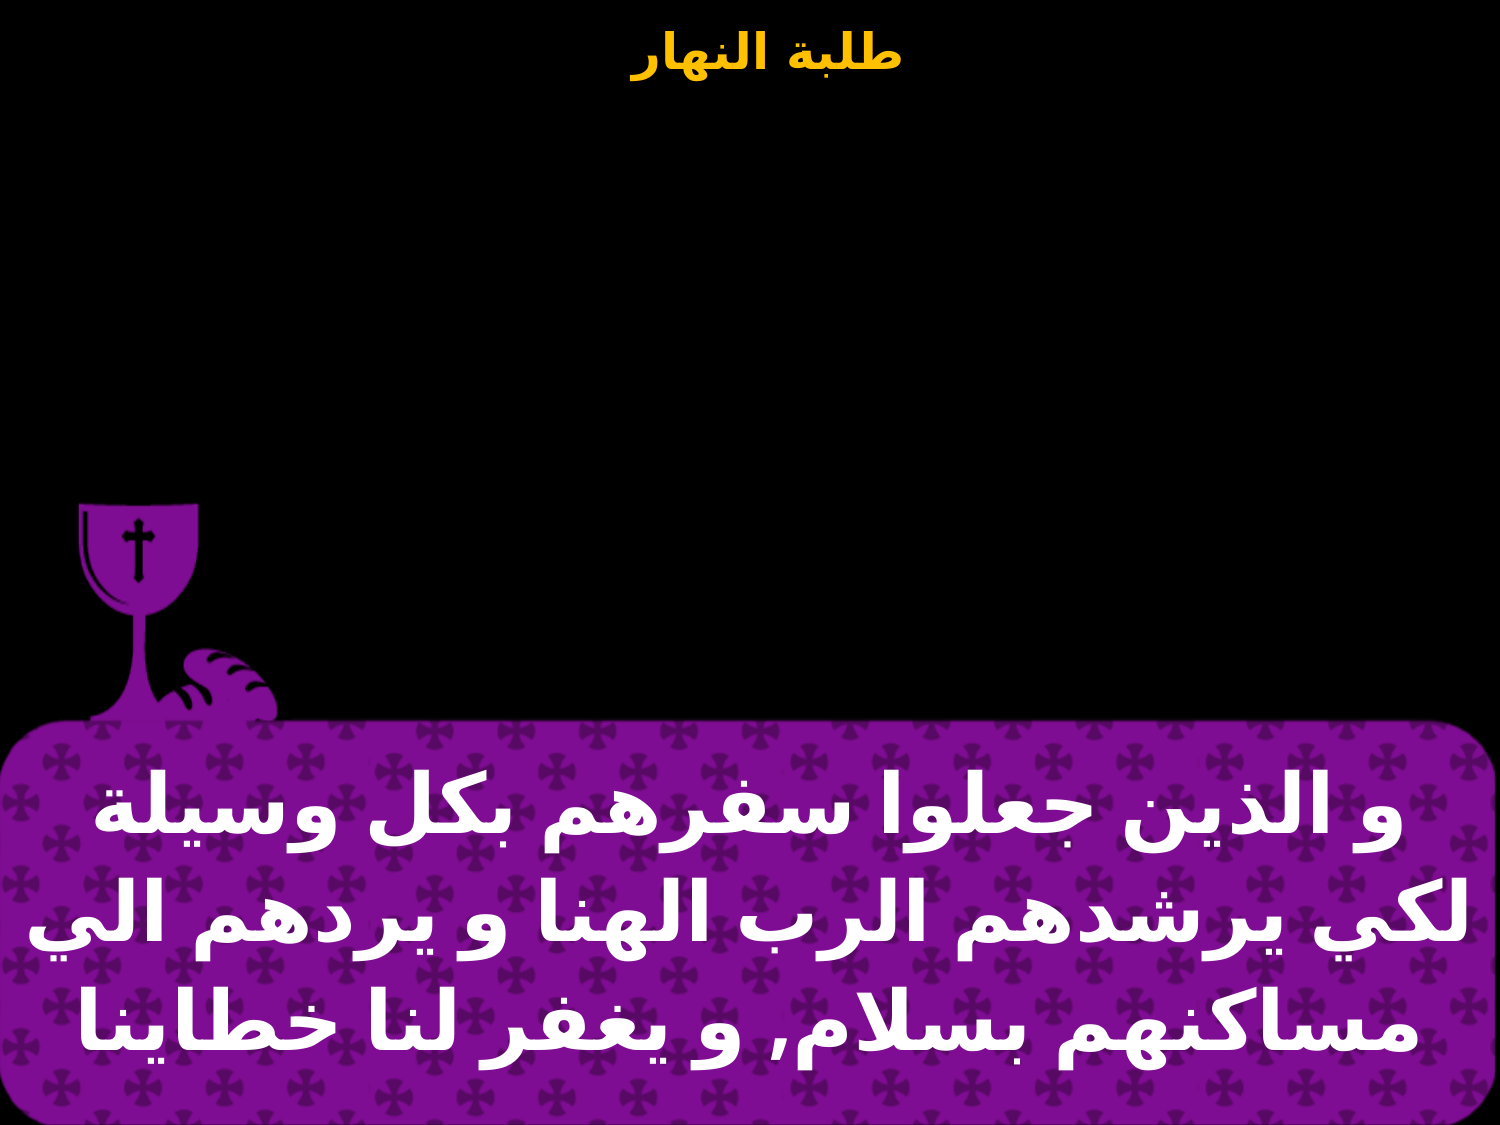

| و الذين جعلوا سفرهم بكل وسيلة لكي يرشدهم الرب الهنا و يردهم الي مساكنهم بسلام, و يغفر لنا خطاينا |
| --- |
#